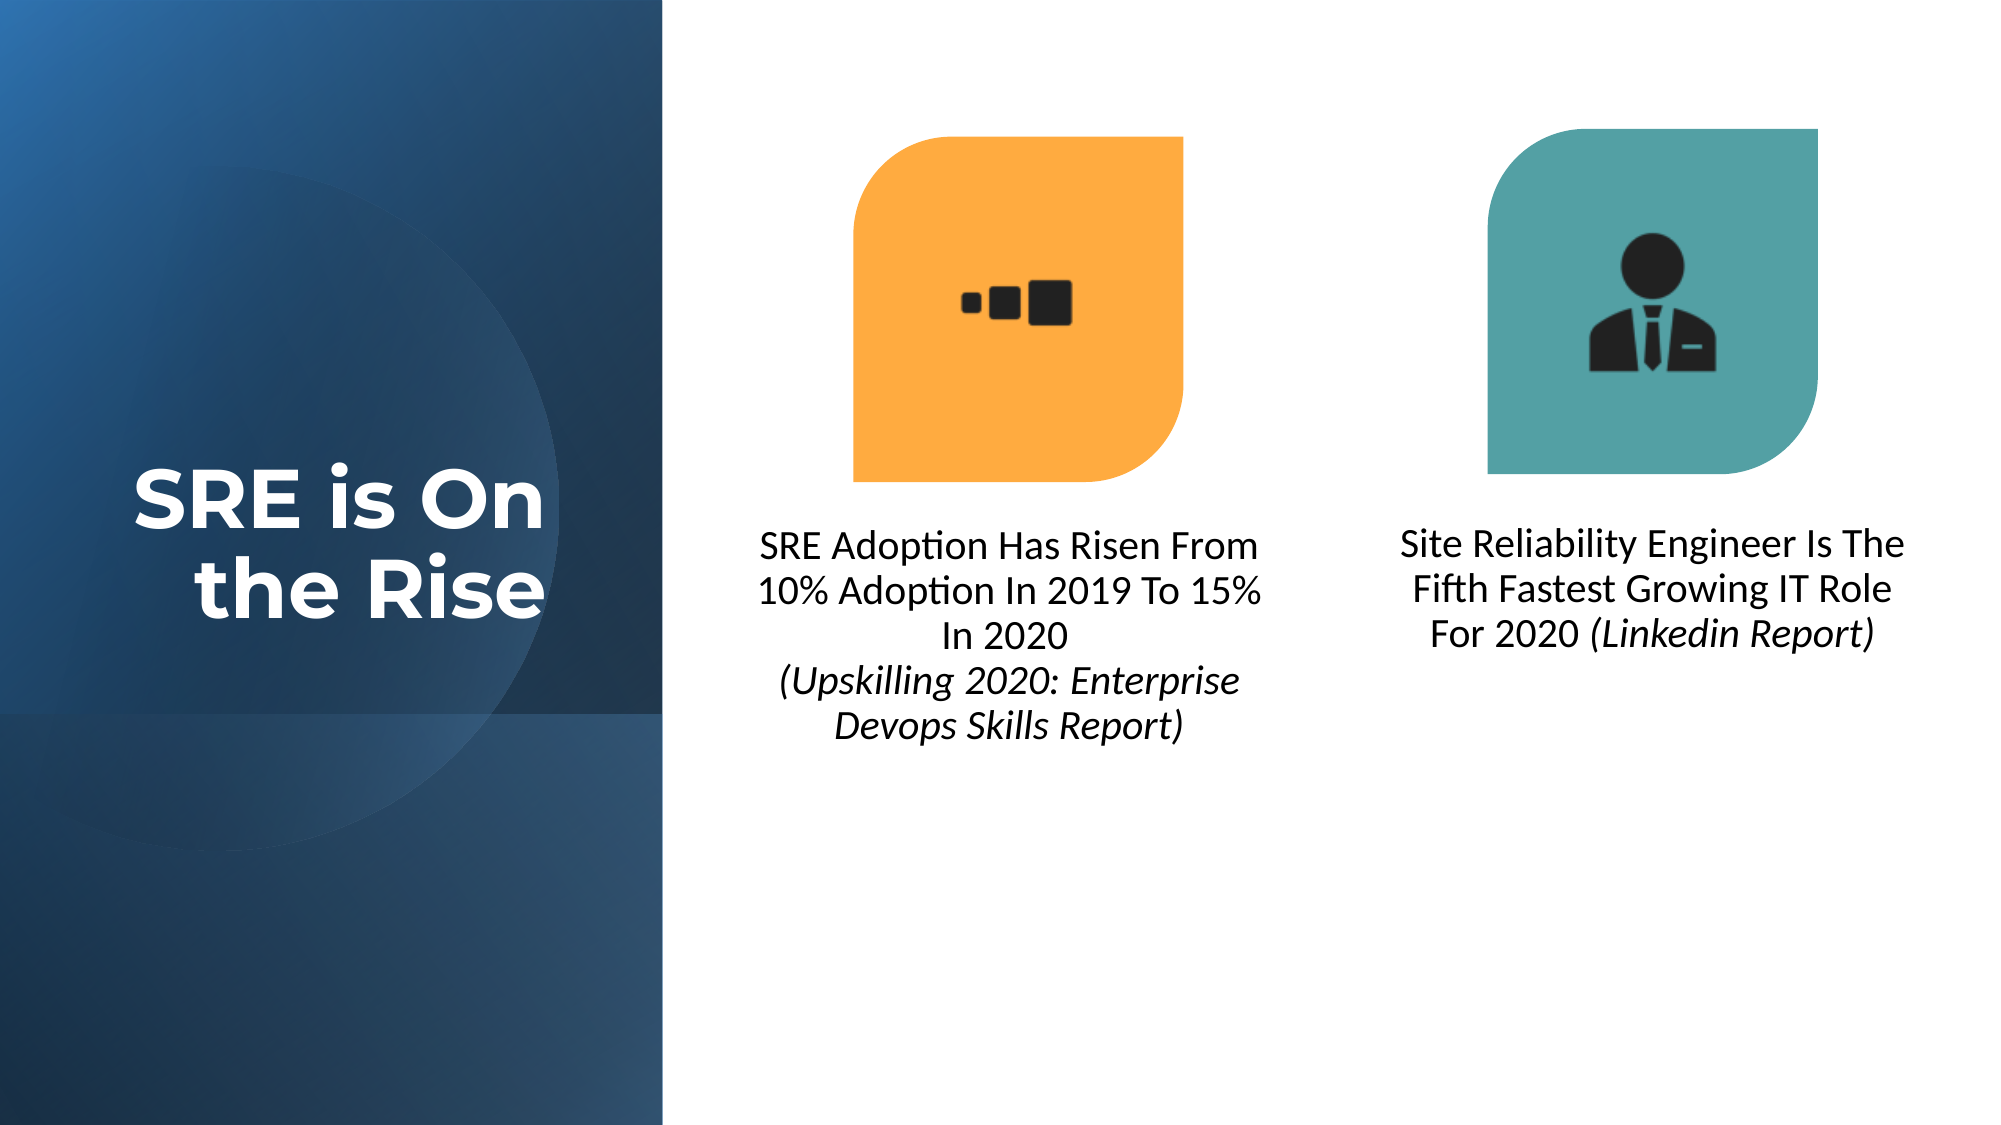

# SRE is On the Rise

Site Reliability Engineer Is The Fifth Fastest Growing IT Role For 2020 (Linkedin Report)

SRE Adoption Has Risen From 10% Adoption In 2019 To 15% In 2020
(Upskilling 2020: Enterprise Devops Skills Report)